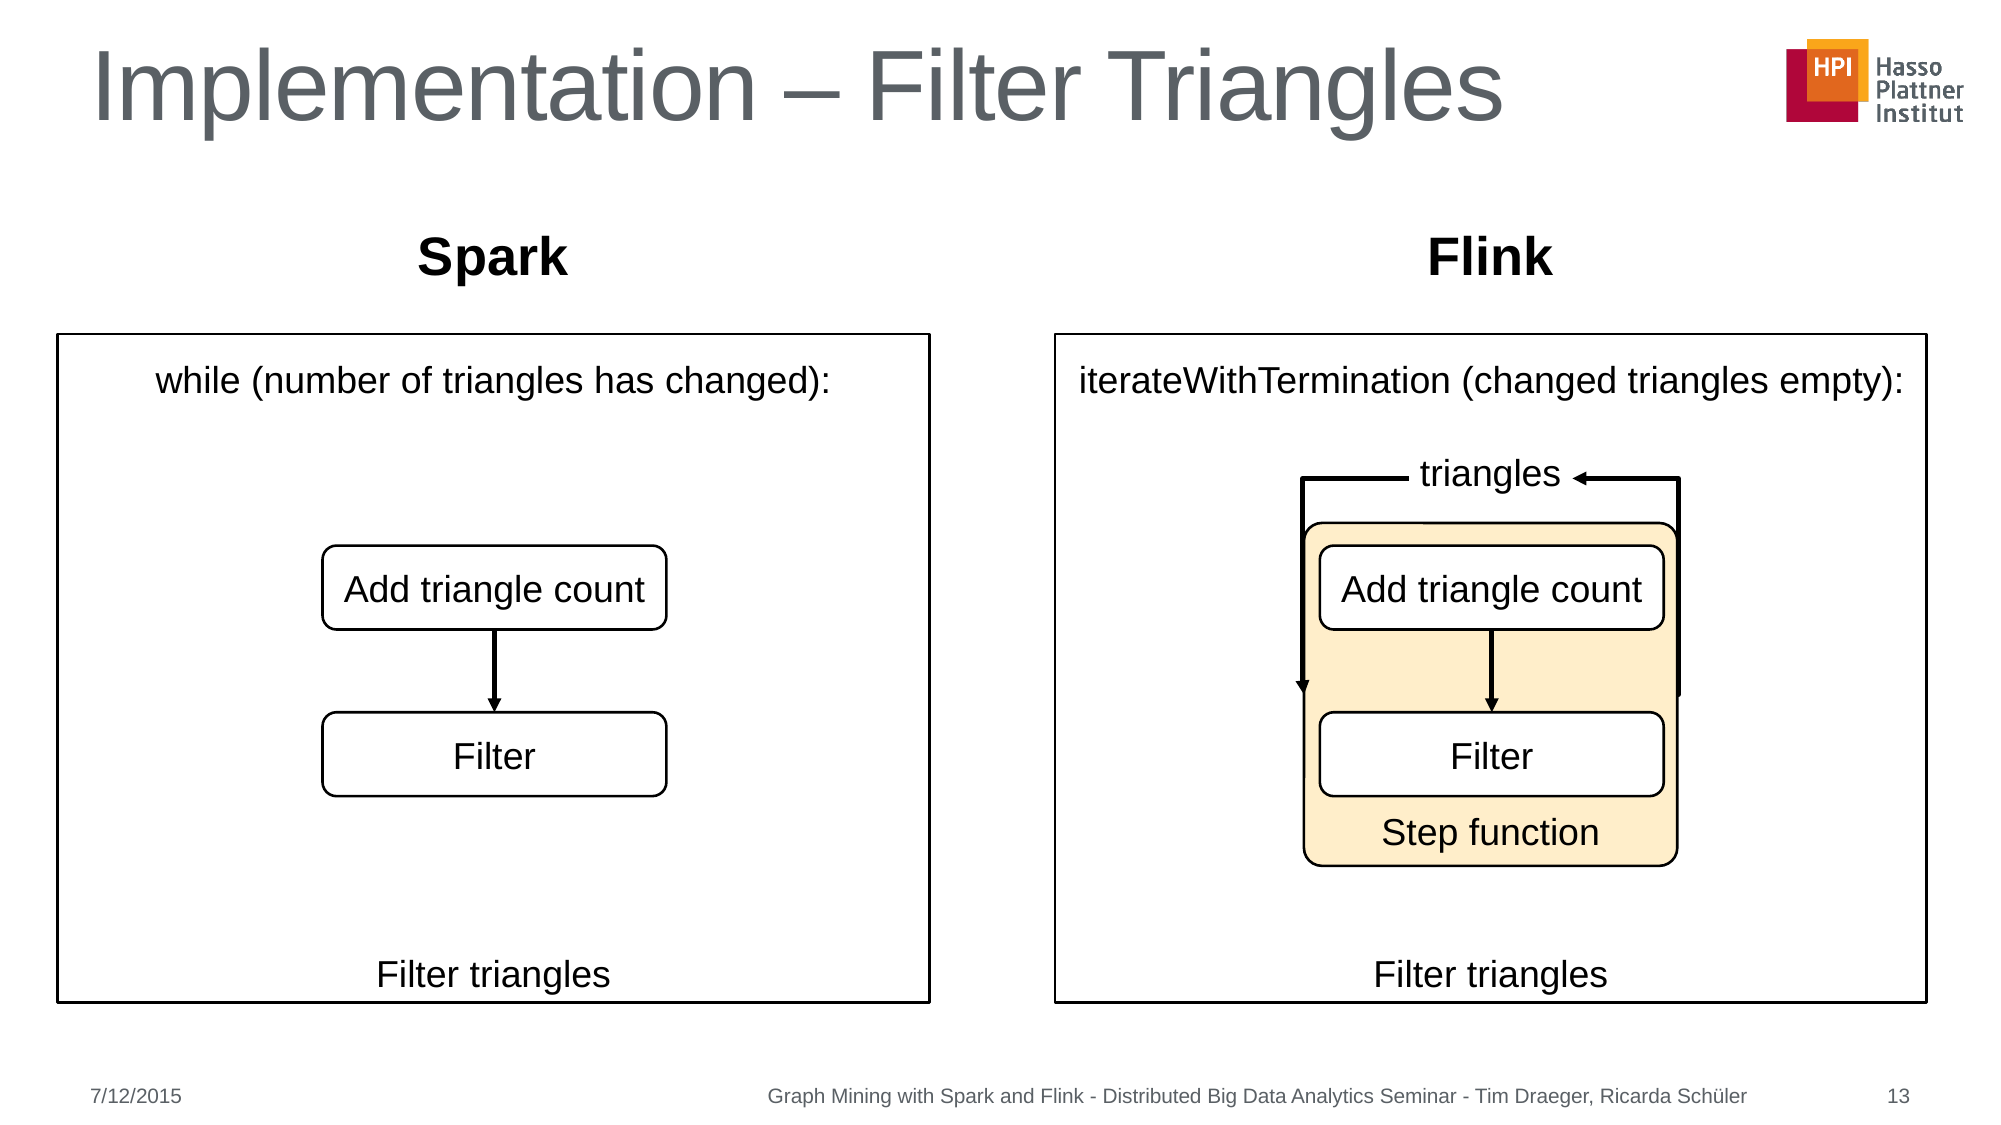

# Implementation – Filter Triangles
Spark
Flink
Filter triangles
Filter triangles
while (number of triangles has changed):
iterateWithTermination (changed triangles empty):
triangles
Step function
Add triangle count
Add triangle count
Filter
Filter
7/12/2015
Graph Mining with Spark and Flink - Distributed Big Data Analytics Seminar - Tim Draeger, Ricarda Schüler
13